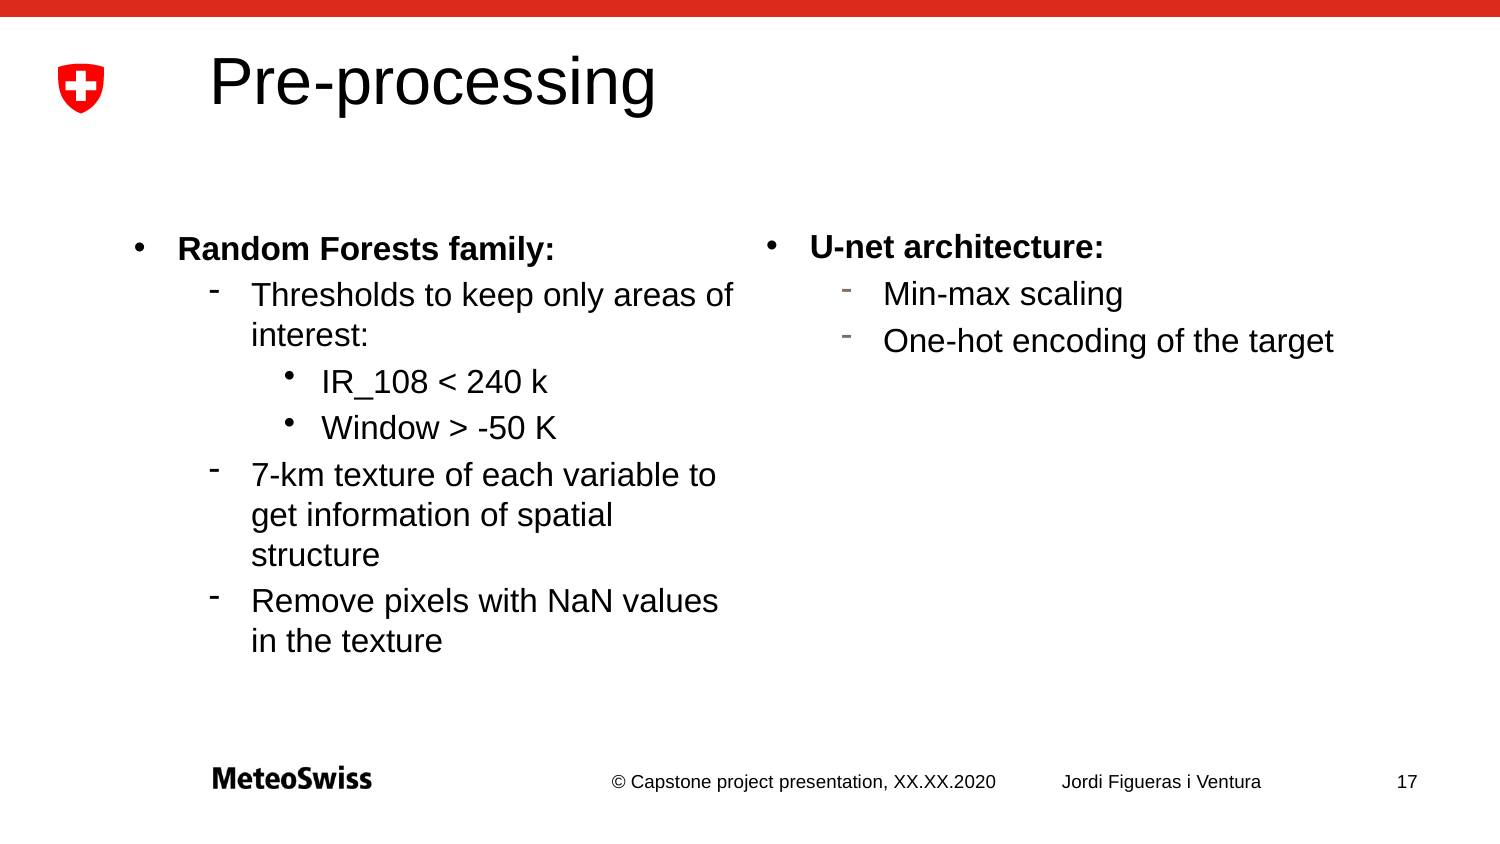

# Pre-processing
U-net architecture:
Min-max scaling
One-hot encoding of the target

Random Forests family:
Thresholds to keep only areas of interest:
IR_108 < 240 k
Window > -50 K
7-km texture of each variable to get information of spatial structure
Remove pixels with NaN values in the texture